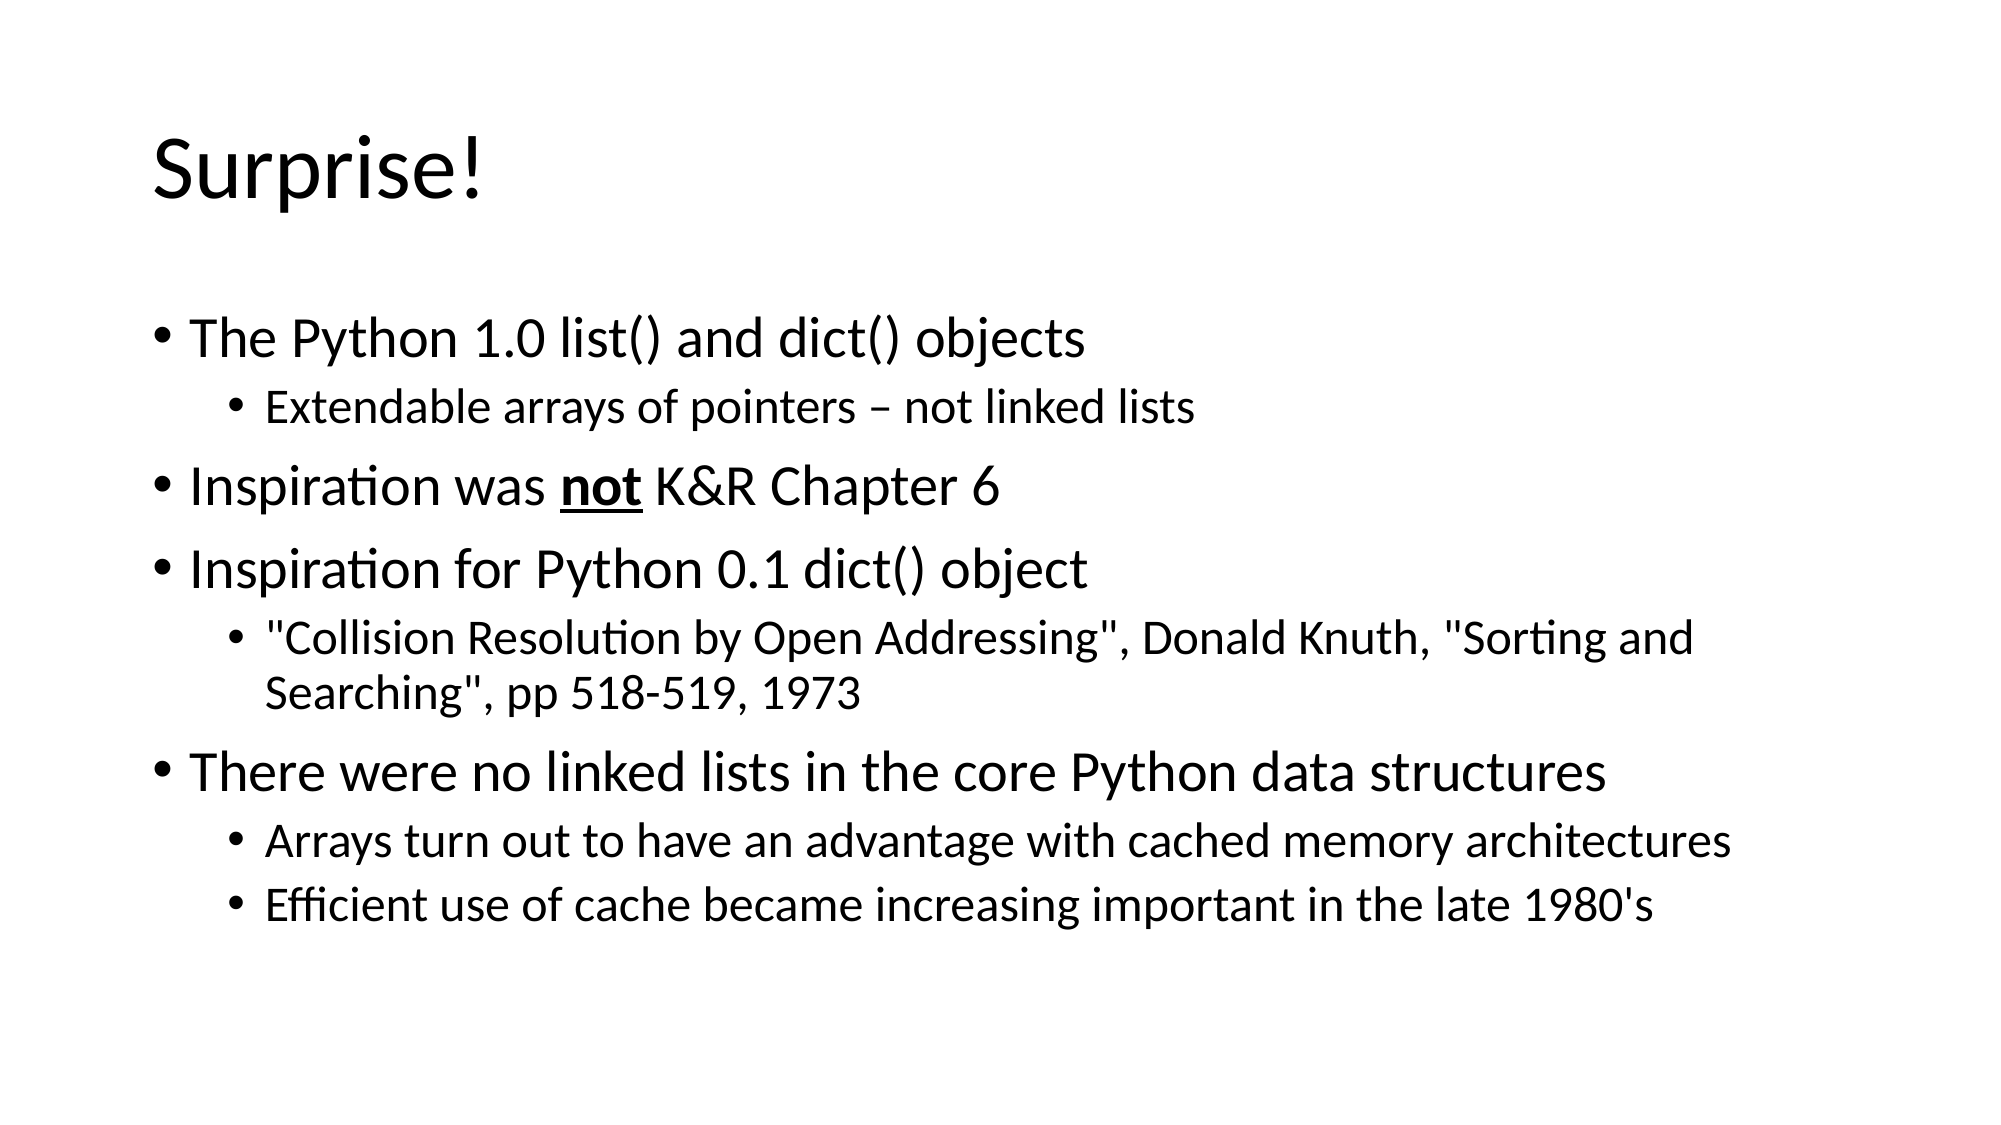

# Surprise!
The Python 1.0 list() and dict() objects
Extendable arrays of pointers – not linked lists
Inspiration was not K&R Chapter 6
Inspiration for Python 0.1 dict() object
"Collision Resolution by Open Addressing", Donald Knuth, "Sorting and Searching", pp 518-519, 1973
There were no linked lists in the core Python data structures
Arrays turn out to have an advantage with cached memory architectures
Efficient use of cache became increasing important in the late 1980's